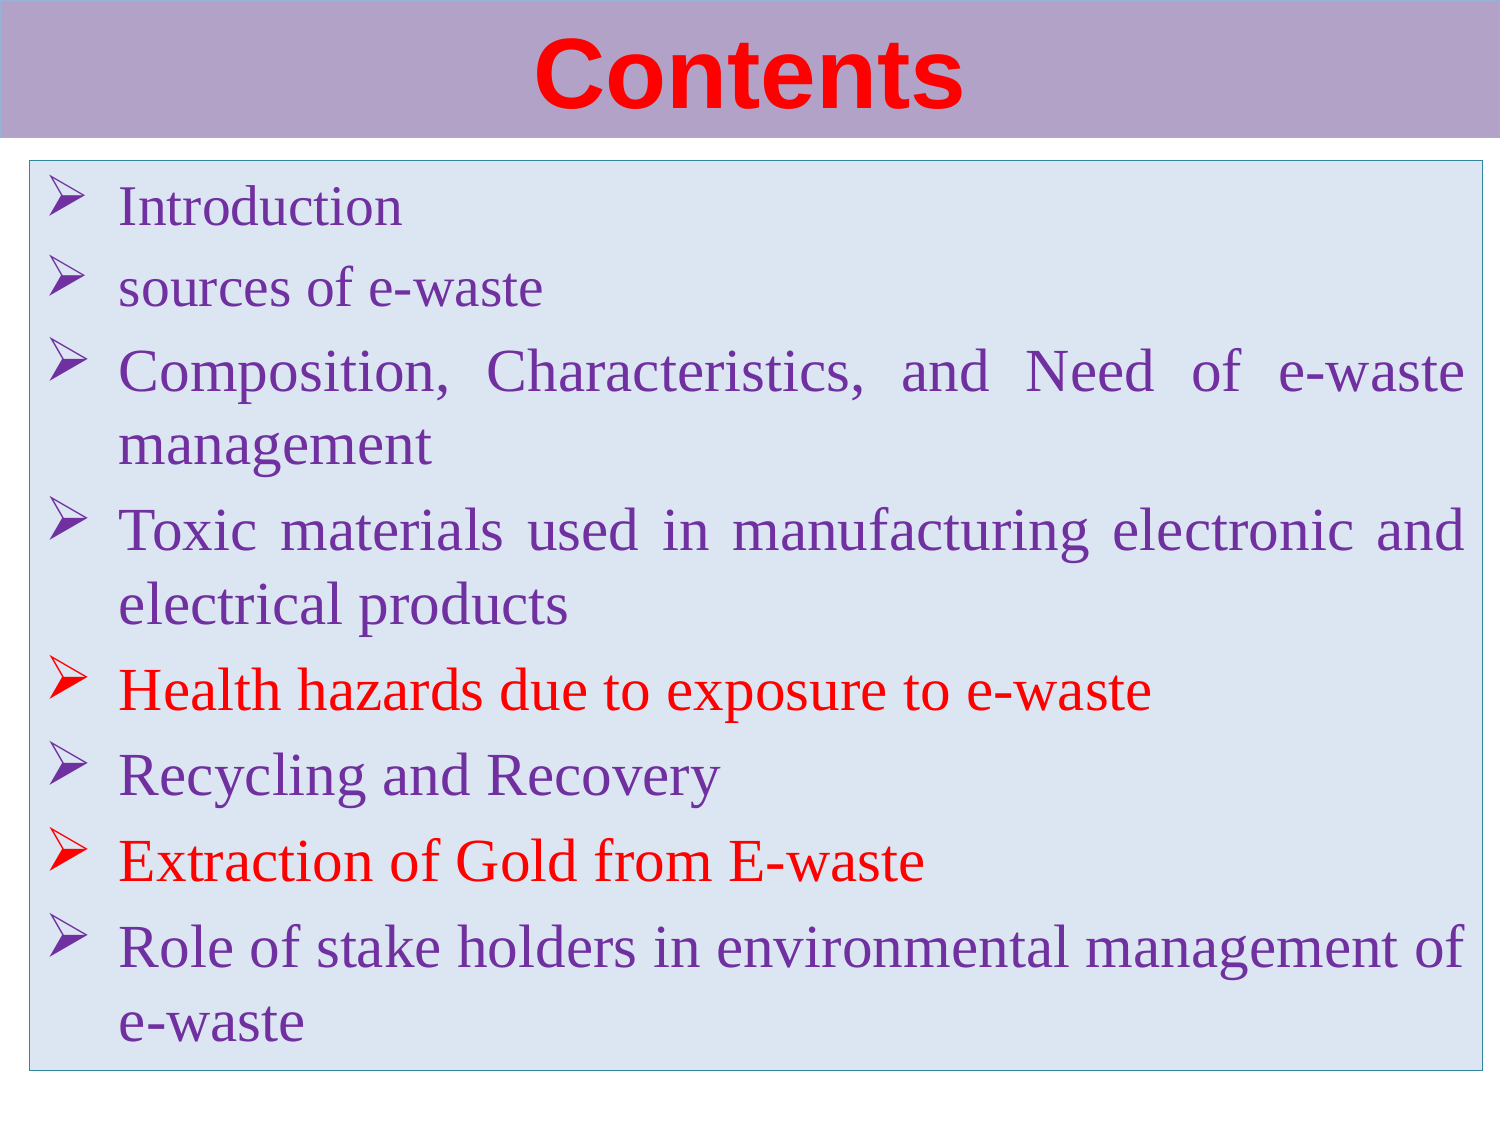

# Contents
Introduction
sources of e-waste
Composition, Characteristics, and Need of e-waste management
Toxic materials used in manufacturing electronic and electrical products
Health hazards due to exposure to e-waste
Recycling and Recovery
Extraction of Gold from E-waste
Role of stake holders in environmental management of e-waste